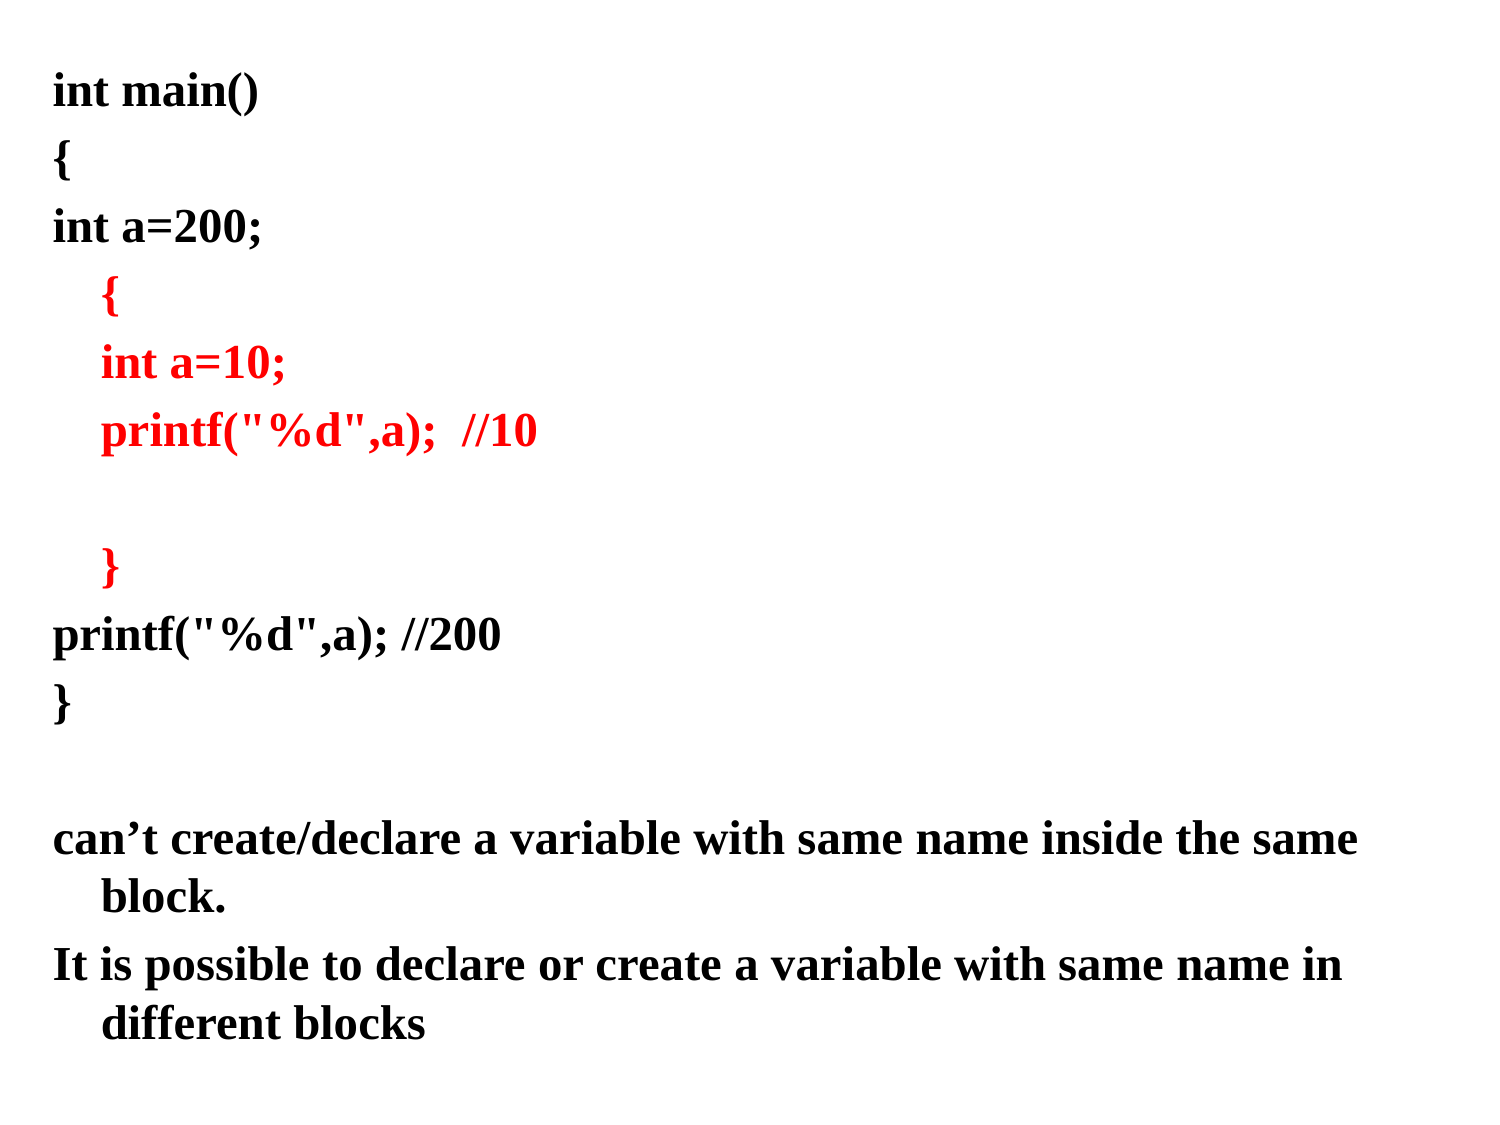

int main()
{
int a=200;
	{
		int a=10;
		printf("%d",a);  //10

	}
printf("%d",a); //200
}

can’t create/declare a variable with same name inside the same block.
It is possible to declare or create a variable with same name in different blocks